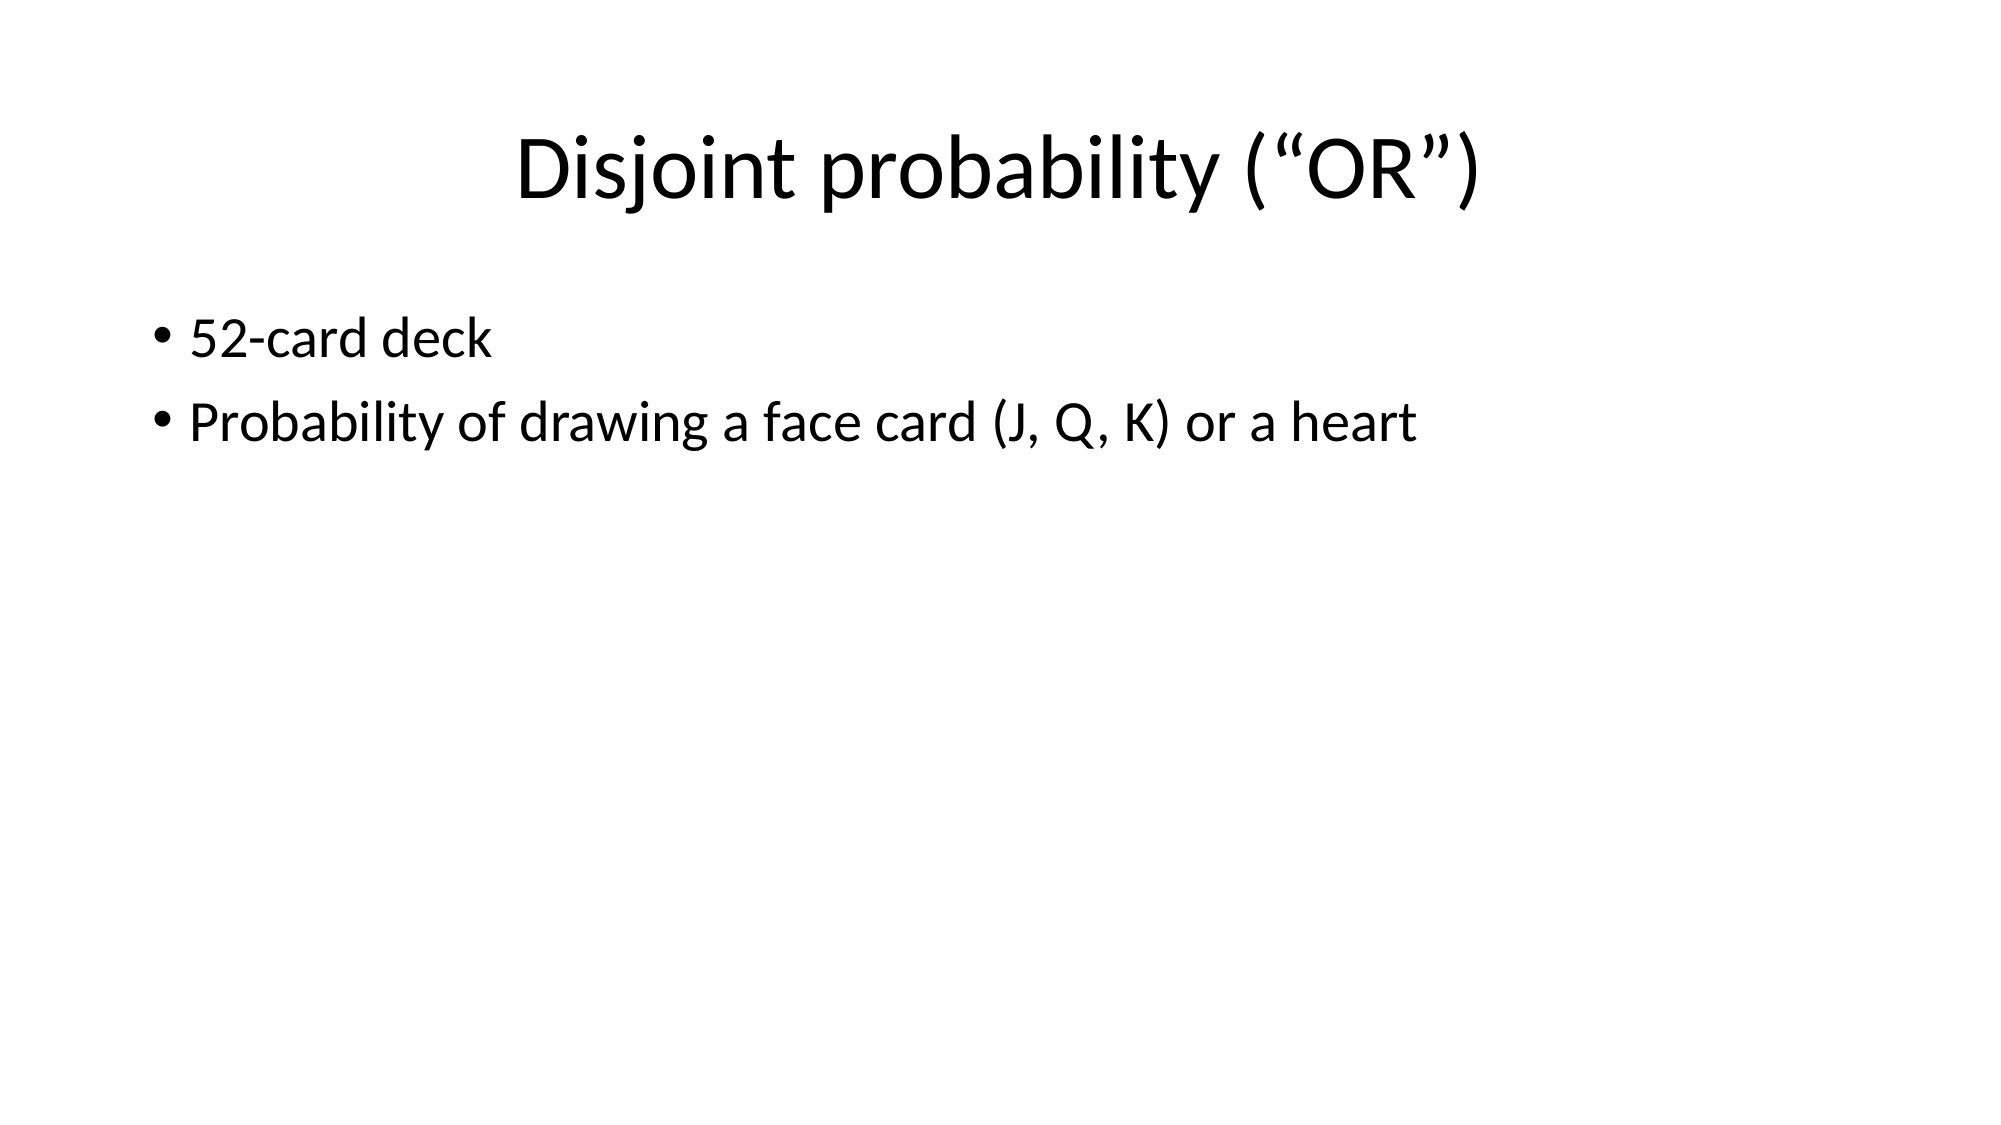

# Disjoint probability (“OR”)
52-card deck
Probability of drawing a face card (J, Q, K) or a heart